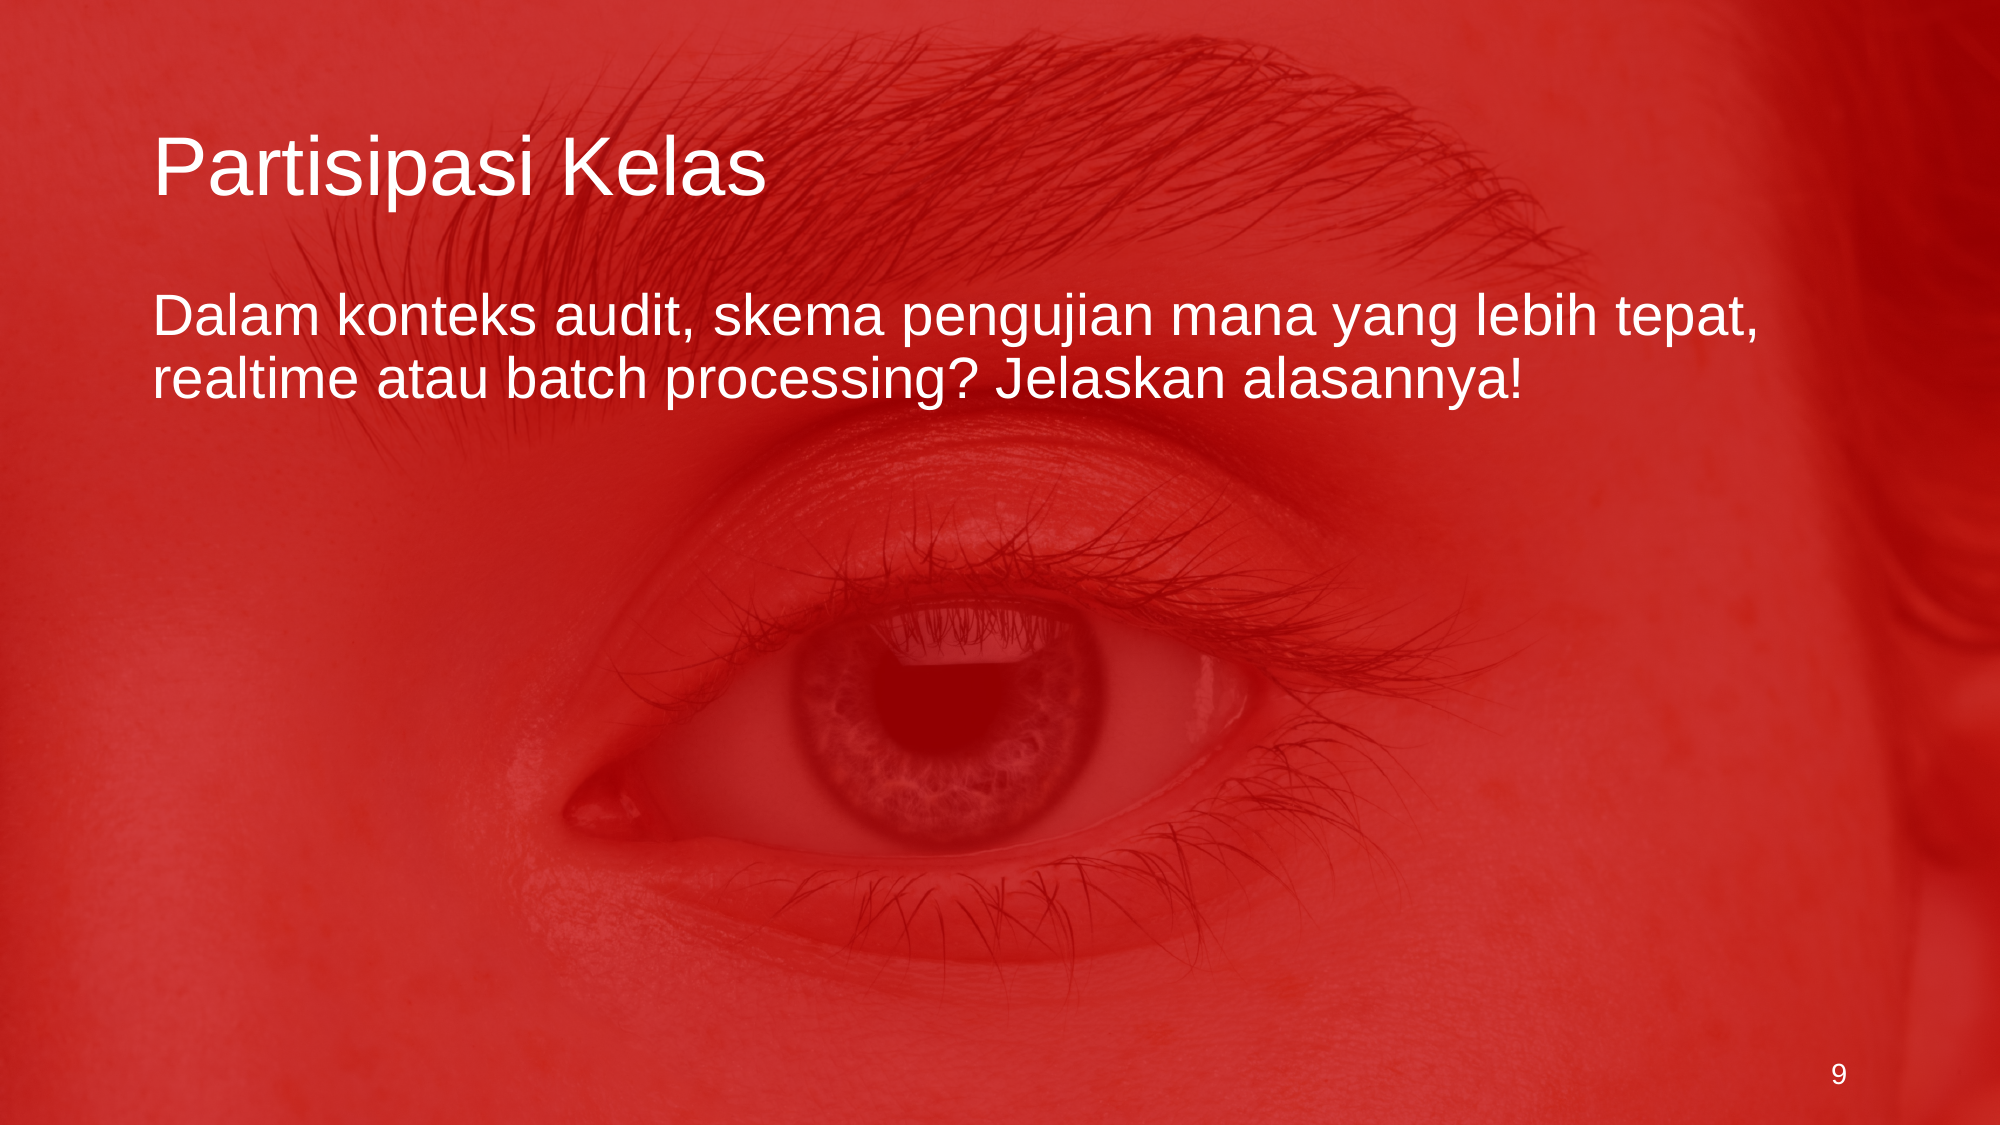

# Partisipasi Kelas
Dalam konteks audit, skema pengujian mana yang lebih tepat, realtime atau batch processing? Jelaskan alasannya!
9